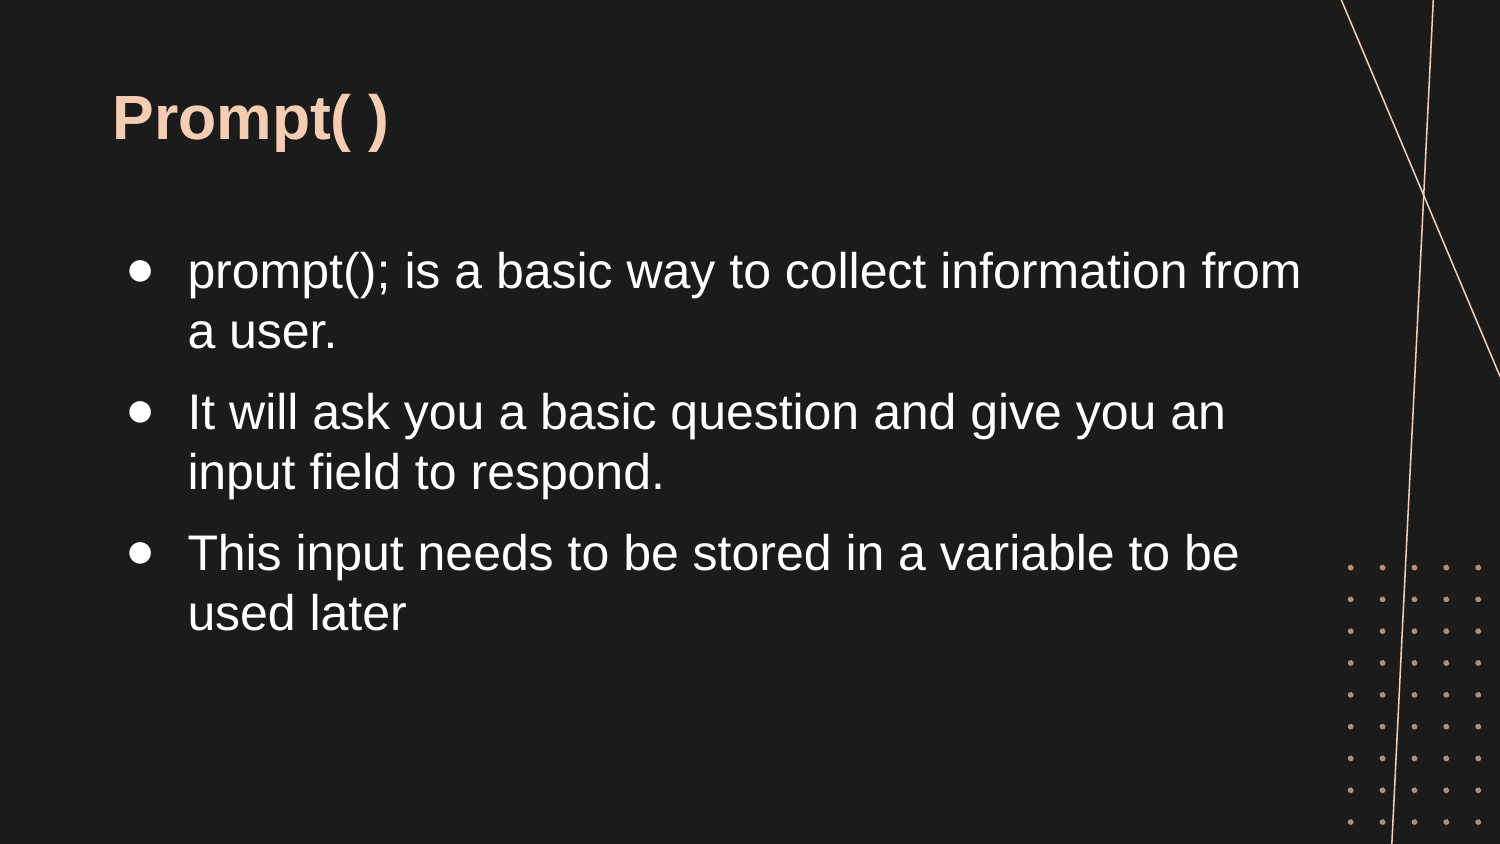

# Prompt( )
prompt(); is a basic way to collect information from a user.
It will ask you a basic question and give you an input field to respond.
This input needs to be stored in a variable to be used later